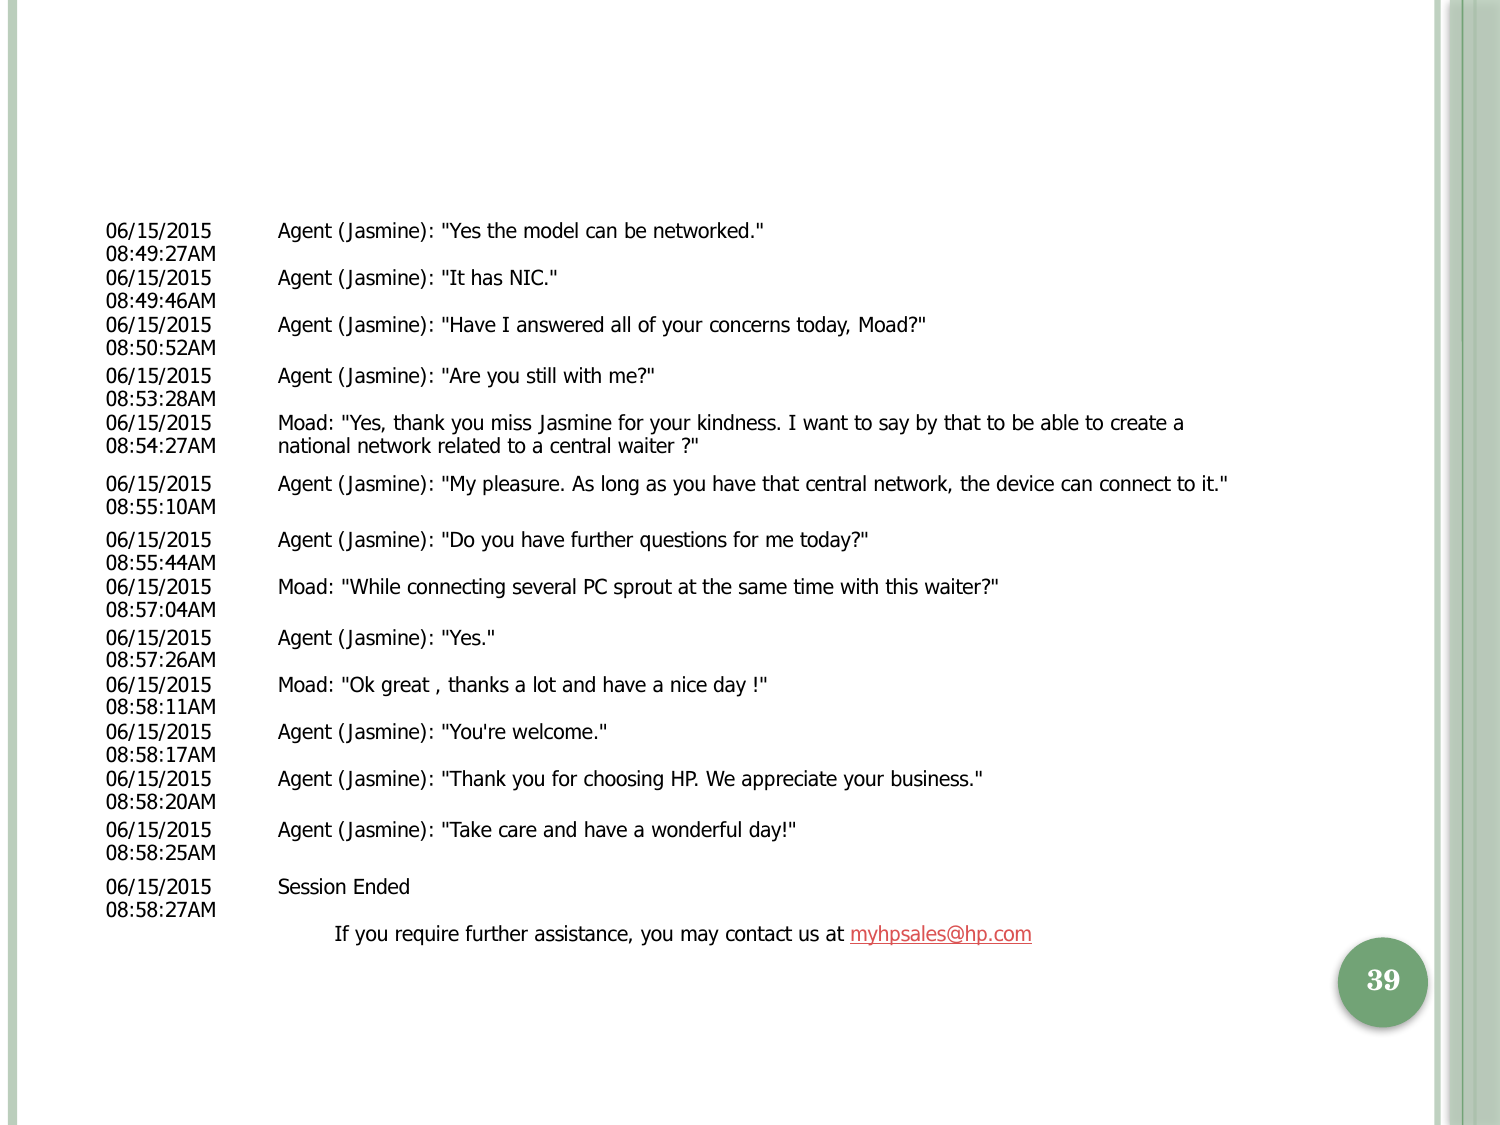

| 06/15/2015 08:49:27AM | Agent (Jasmine): "Yes the model can be networked." |  |
| --- | --- | --- |
| 06/15/2015 08:49:46AM | Agent (Jasmine): "It has NIC." |  |
| 06/15/2015 08:50:52AM | Agent (Jasmine): "Have I answered all of your concerns today, Moad?" |  |
| 06/15/2015 08:53:28AM | Agent (Jasmine): "Are you still with me?" |  |
| 06/15/2015 08:54:27AM | Moad: "Yes, thank you miss Jasmine for your kindness. I want to say by that to be able to create a national network related to a central waiter ?" |  |
| 06/15/2015 08:55:10AM | Agent (Jasmine): "My pleasure. As long as you have that central network, the device can connect to it." |  |
| 06/15/2015 08:55:44AM | Agent (Jasmine): "Do you have further questions for me today?" |  |
| 06/15/2015 08:57:04AM | Moad: "While connecting several PC sprout at the same time with this waiter?" |  |
| 06/15/2015 08:57:26AM | Agent (Jasmine): "Yes." |  |
| 06/15/2015 08:58:11AM | Moad: "Ok great , thanks a lot and have a nice day !" |  |
| 06/15/2015 08:58:17AM | Agent (Jasmine): "You're welcome." |  |
| 06/15/2015 08:58:20AM | Agent (Jasmine): "Thank you for choosing HP. We appreciate your business." |  |
| 06/15/2015 08:58:25AM | Agent (Jasmine): "Take care and have a wonderful day!" |  |
| 06/15/2015 08:58:27AM | Session Ended |  |
| If you require further assistance, you may contact us at myhpsales@hp.com |  |  |
39